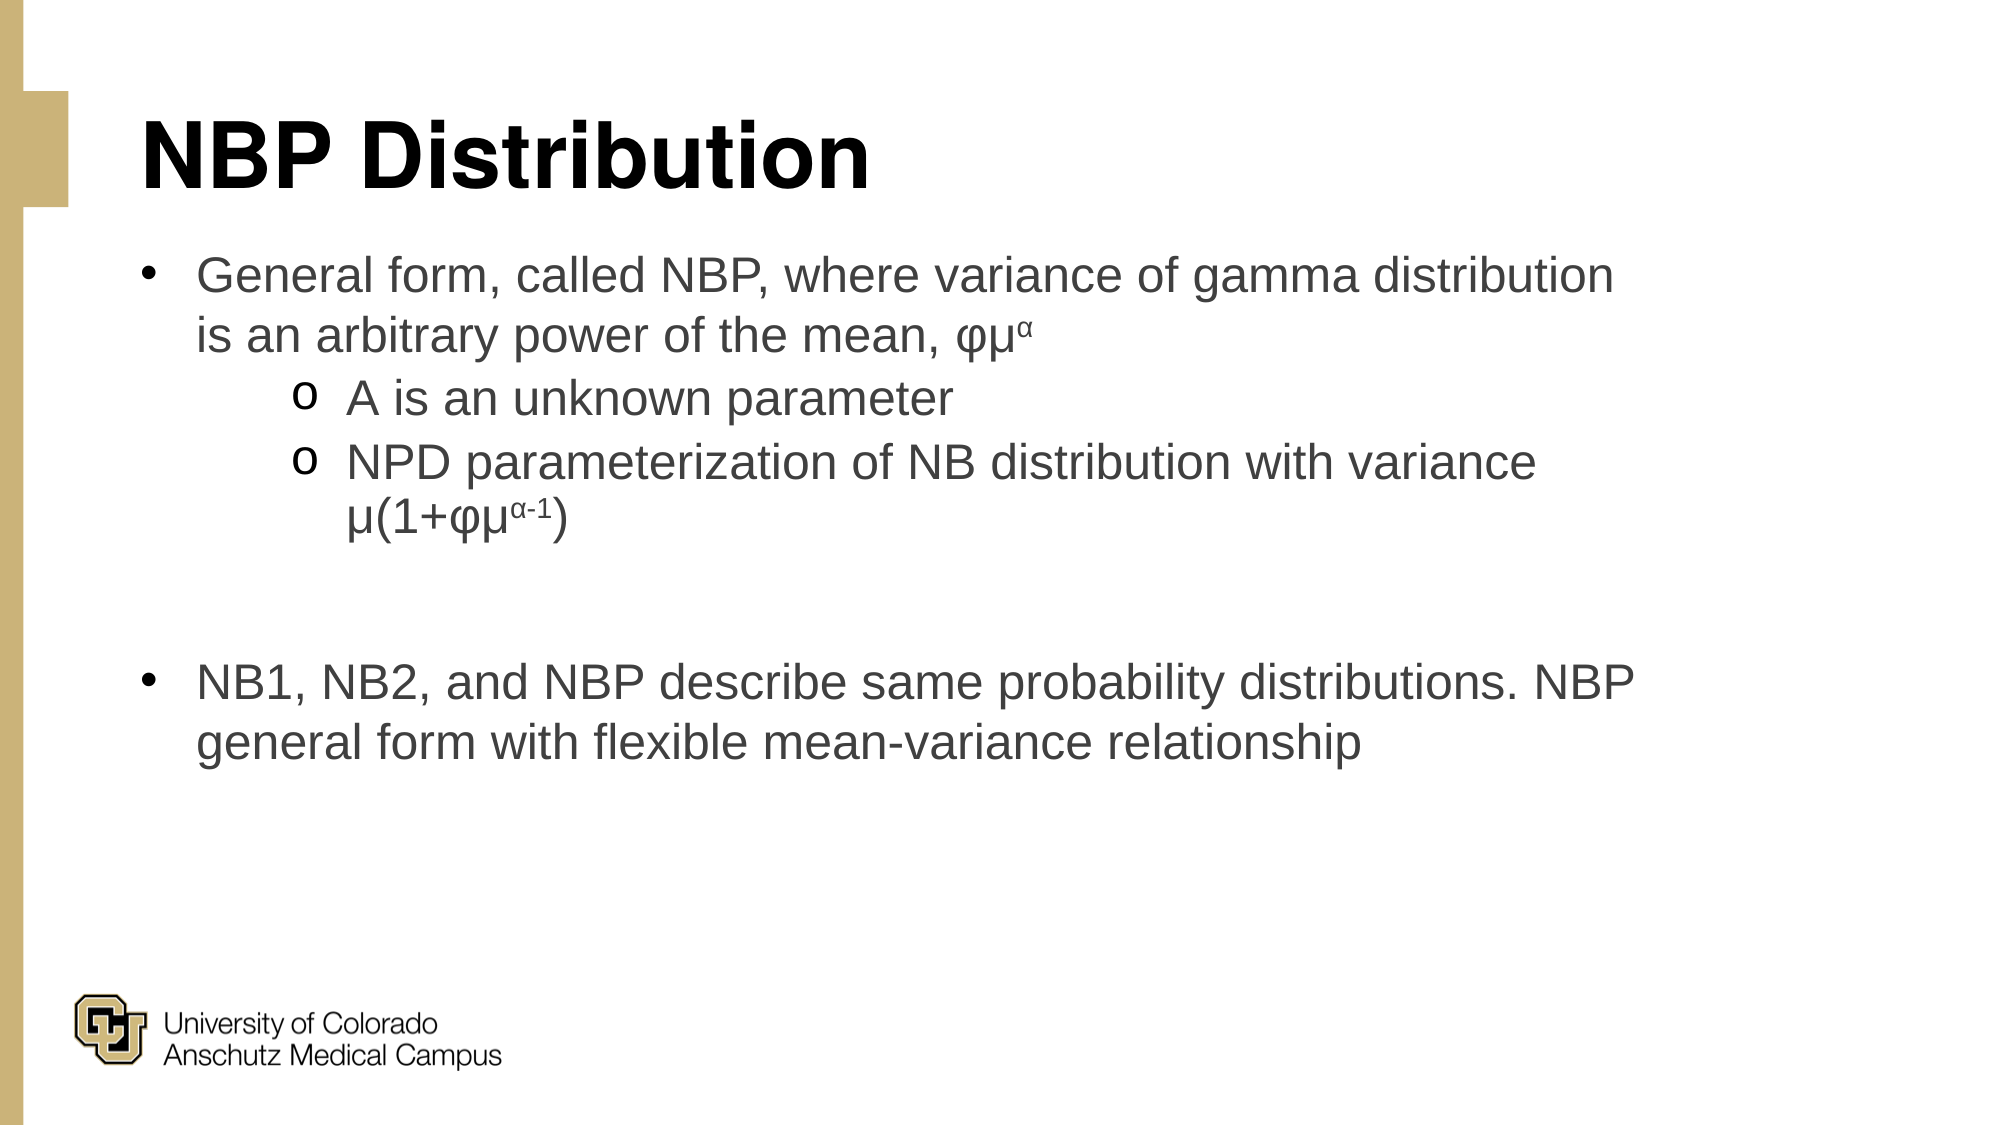

# NBP Distribution
General form, called NBP, where variance of gamma distribution is an arbitrary power of the mean, φμα
Α is an unknown parameter
NPD parameterization of NB distribution with variance μ(1+φμα-1)

NB1, NB2, and NBP describe same probability distributions. NBP general form with flexible mean-variance relationship